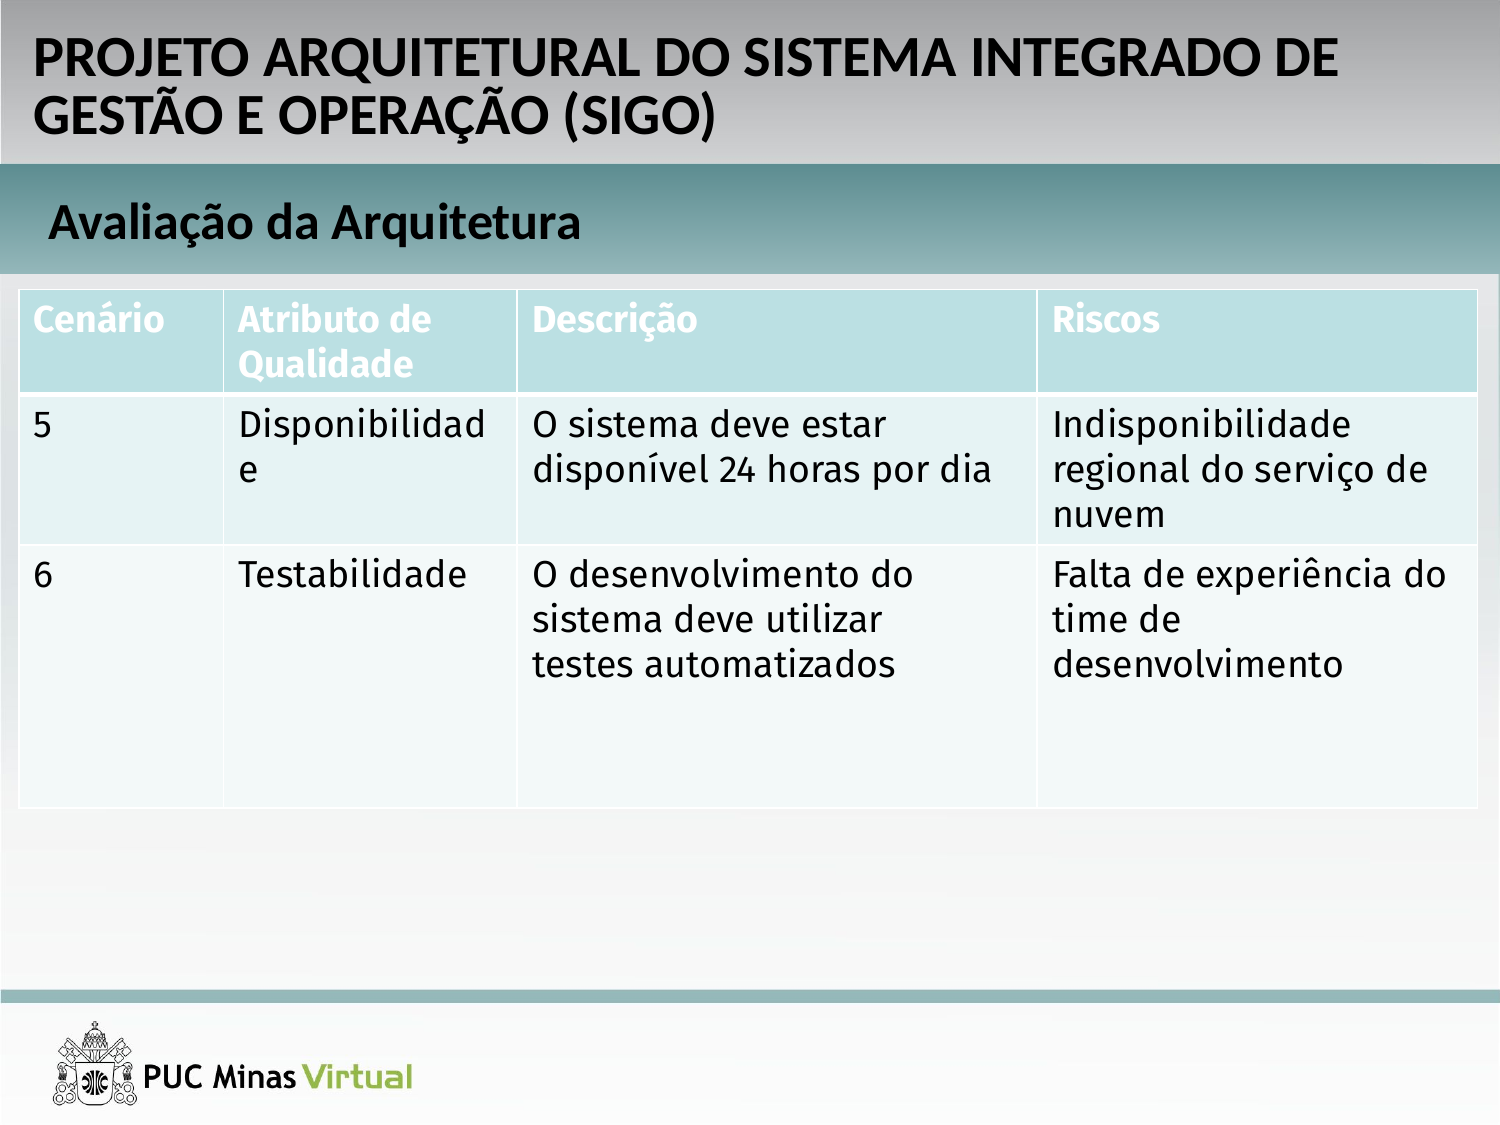

PROJETO ARQUITETURAL DO SISTEMA INTEGRADO DE GESTÃO E OPERAÇÃO (SIGO)

Avaliação da Arquitetura
| Cenário | Atributo de Qualidade | Descrição | Riscos |
| --- | --- | --- | --- |
| 5 | Disponibilidade | O sistema deve estar disponível 24 horas por dia | Indisponibilidade regional do serviço de nuvem |
| 6 | Testabilidade | O desenvolvimento do sistema deve utilizar testes automatizados | Falta de experiência do time de desenvolvimento |